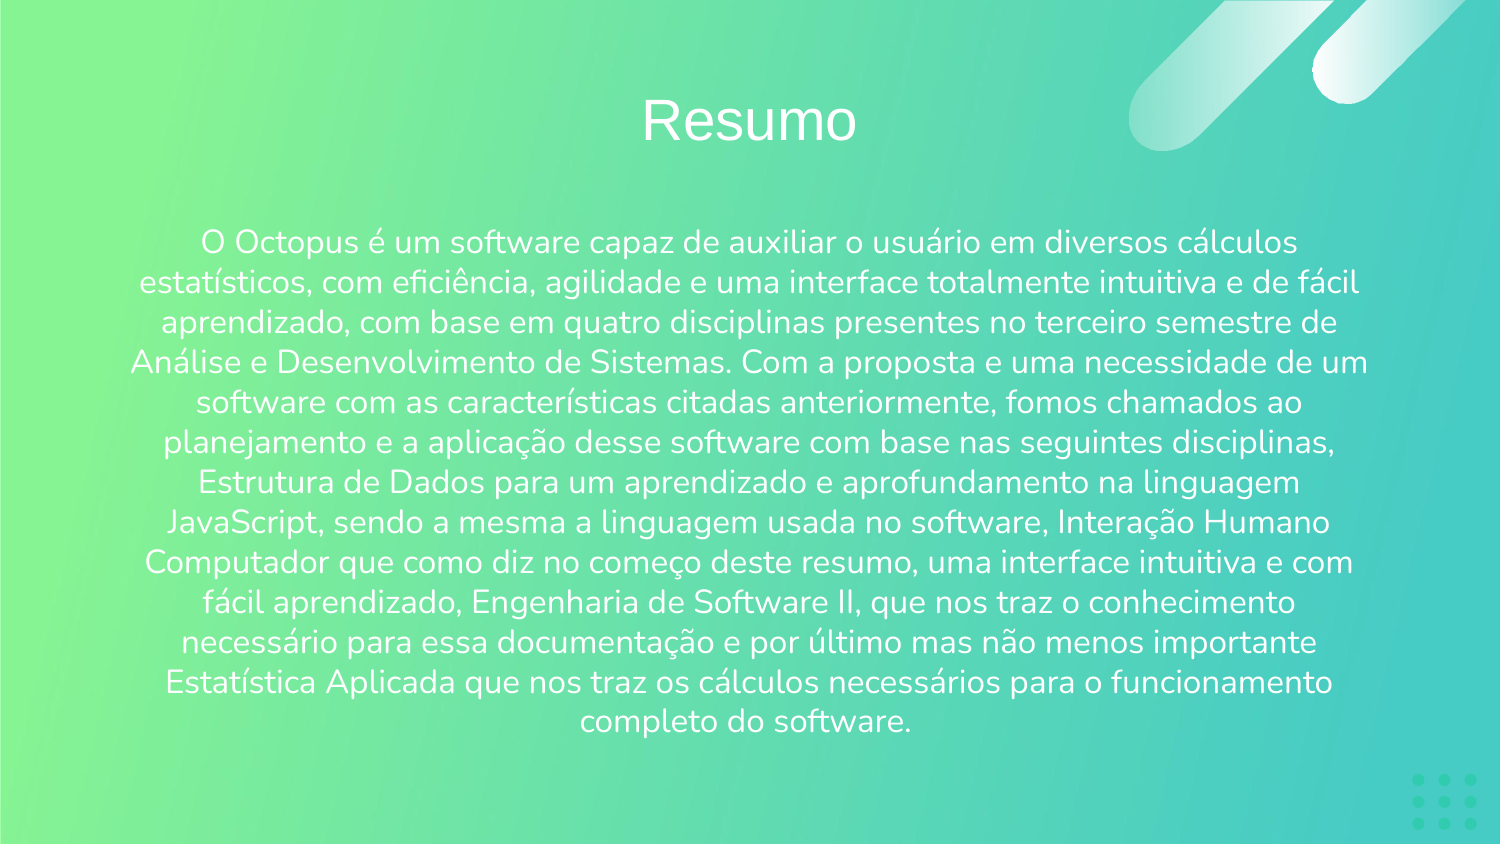

# Resumo
O Octopus é um software capaz de auxiliar o usuário em diversos cálculos estatísticos, com eficiência, agilidade e uma interface totalmente intuitiva e de fácil aprendizado, com base em quatro disciplinas presentes no terceiro semestre de Análise e Desenvolvimento de Sistemas. Com a proposta e uma necessidade de um software com as características citadas anteriormente, fomos chamados ao planejamento e a aplicação desse software com base nas seguintes disciplinas, Estrutura de Dados para um aprendizado e aprofundamento na linguagem JavaScript, sendo a mesma a linguagem usada no software, Interação Humano Computador que como diz no começo deste resumo, uma interface intuitiva e com fácil aprendizado, Engenharia de Software II, que nos traz o conhecimento necessário para essa documentação e por último mas não menos importante Estatística Aplicada que nos traz os cálculos necessários para o funcionamento completo do software.